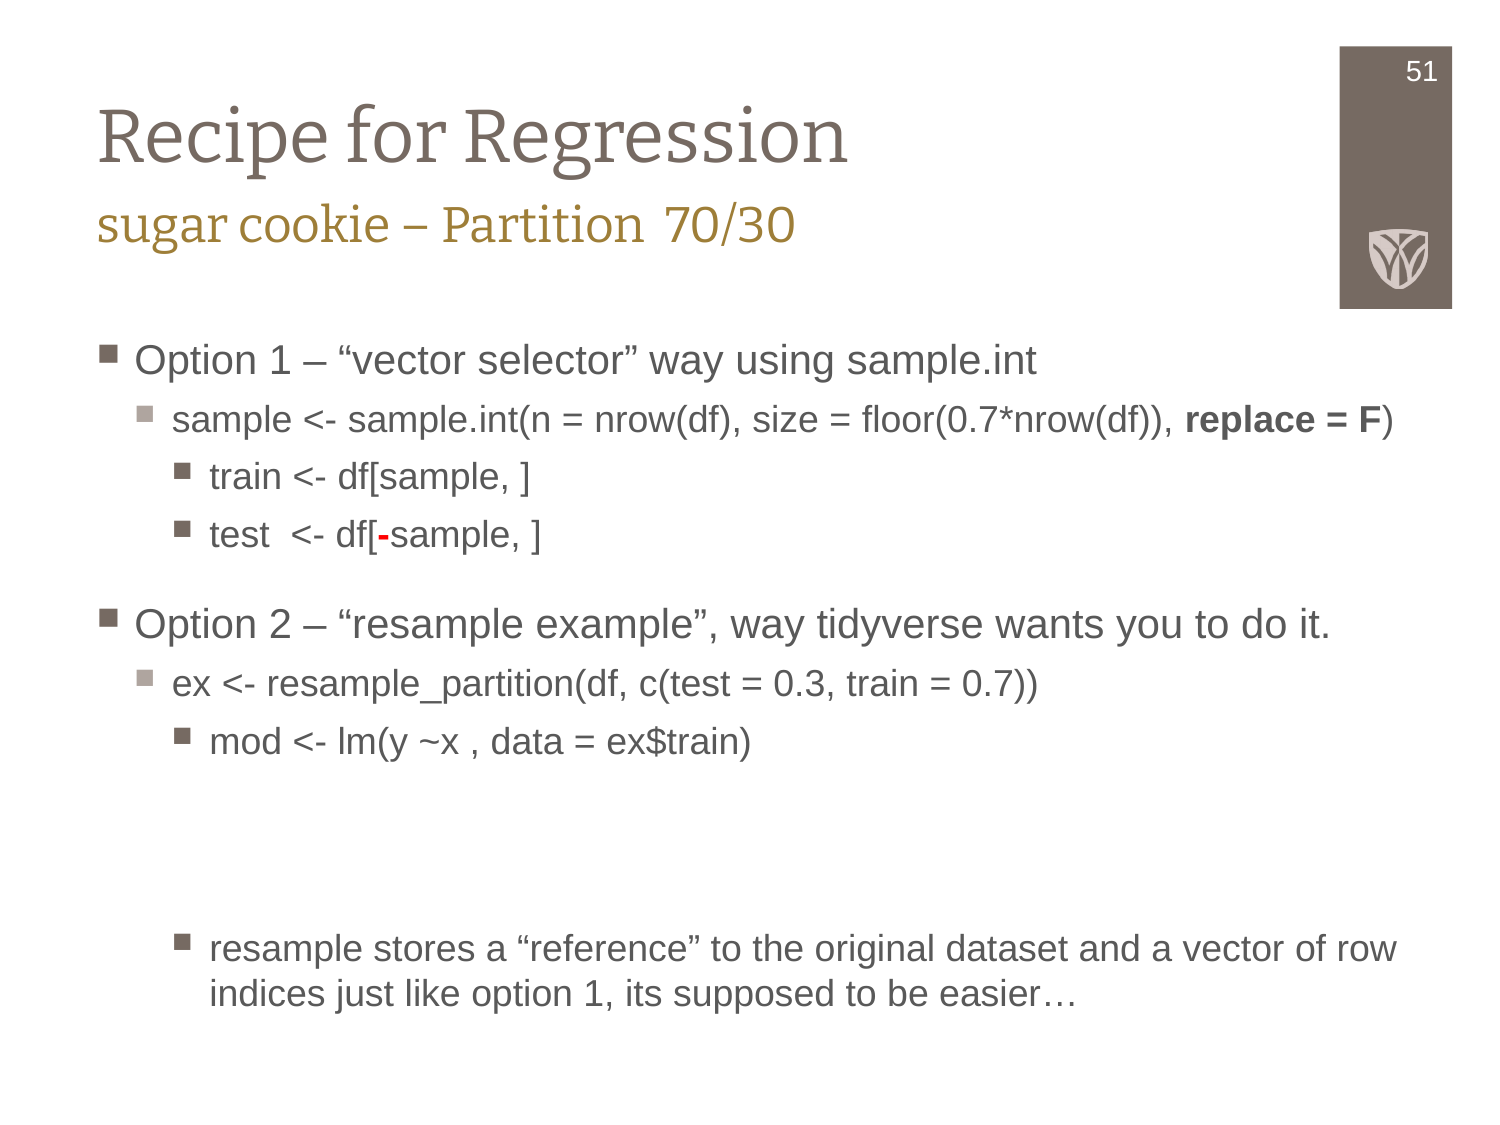

# Recipe for Regression
51
sugar cookie – Partition  70/30
Option 1 – “vector selector” way using sample.int
sample <- sample.int(n = nrow(df), size = floor(0.7*nrow(df)), replace = F)
train <- df[sample, ]
test  <- df[-sample, ]
Option 2 – “resample example”, way tidyverse wants you to do it.
ex <- resample_partition(df, c(test = 0.3, train = 0.7))
mod <- lm(y ~x , data = ex$train)

resample stores a “reference” to the original dataset and a vector of row indices just like option 1, its supposed to be easier…